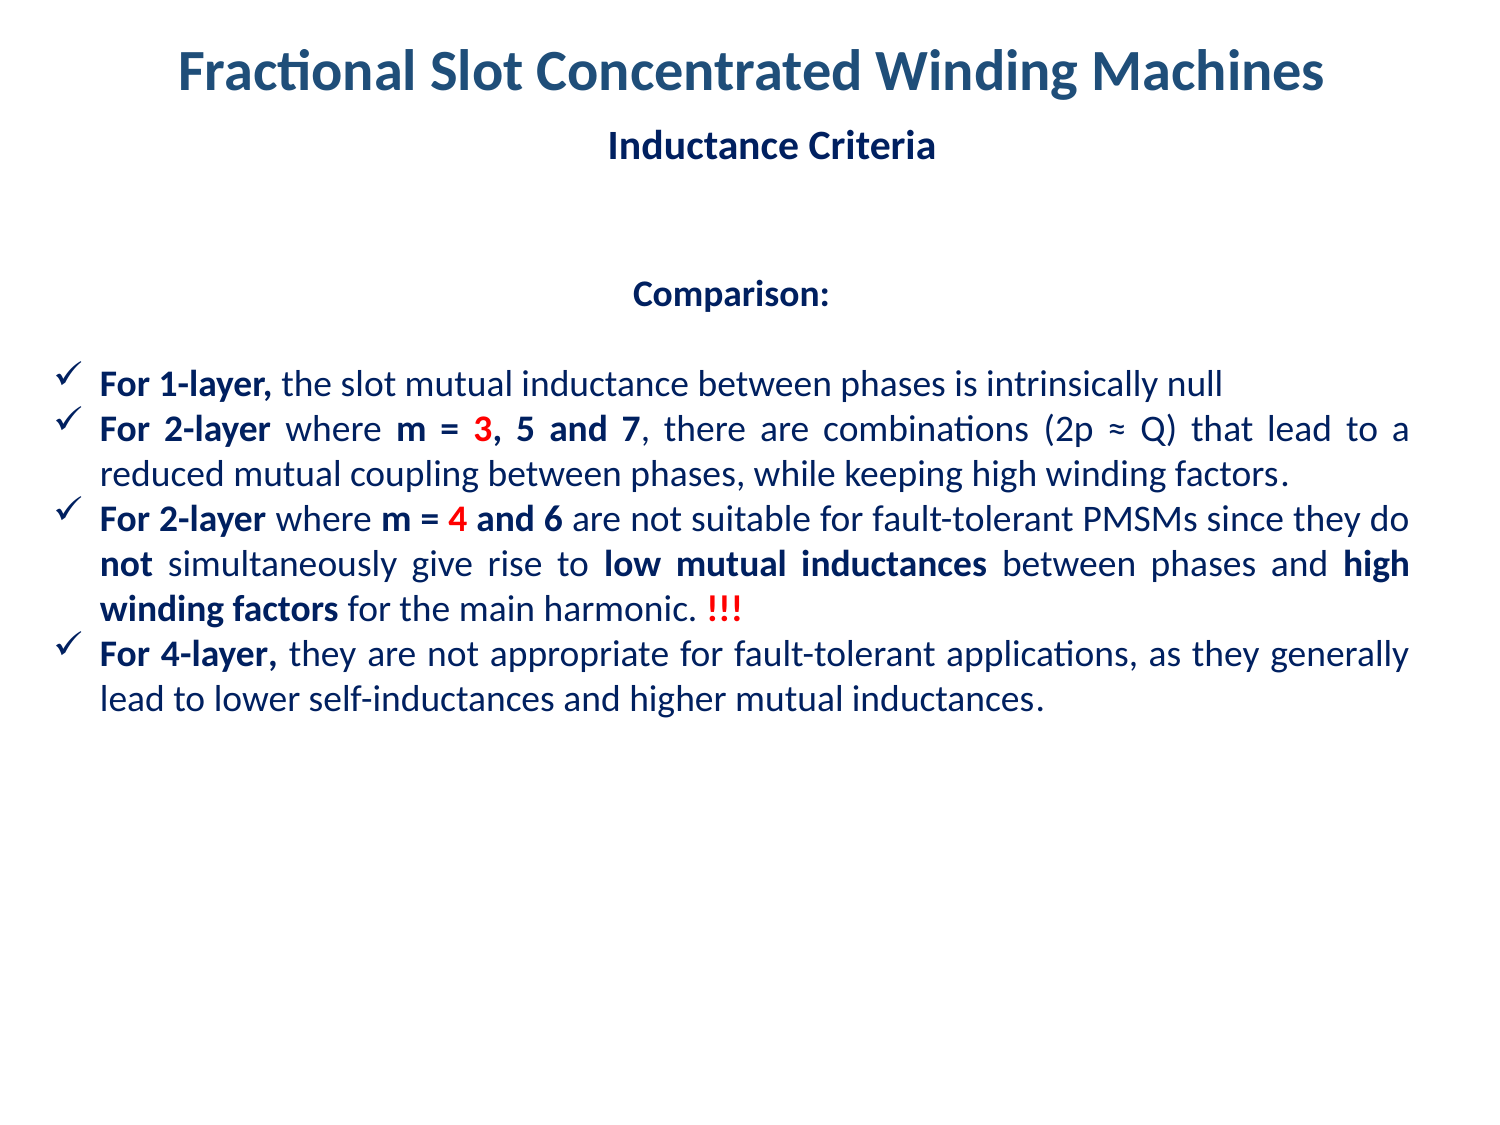

Fractional Slot Concentrated Winding Machines
Inductance Criteria
Comparison:

For 1-layer, the slot mutual inductance between phases is intrinsically null
For 2-layer where m = 3, 5 and 7, there are combinations (2p ≈ Q) that lead to a reduced mutual coupling between phases, while keeping high winding factors.
For 2-layer where m = 4 and 6 are not suitable for fault-tolerant PMSMs since they do not simultaneously give rise to low mutual inductances between phases and high winding factors for the main harmonic. !!!
For 4-layer, they are not appropriate for fault-tolerant applications, as they generally lead to lower self-inductances and higher mutual inductances.